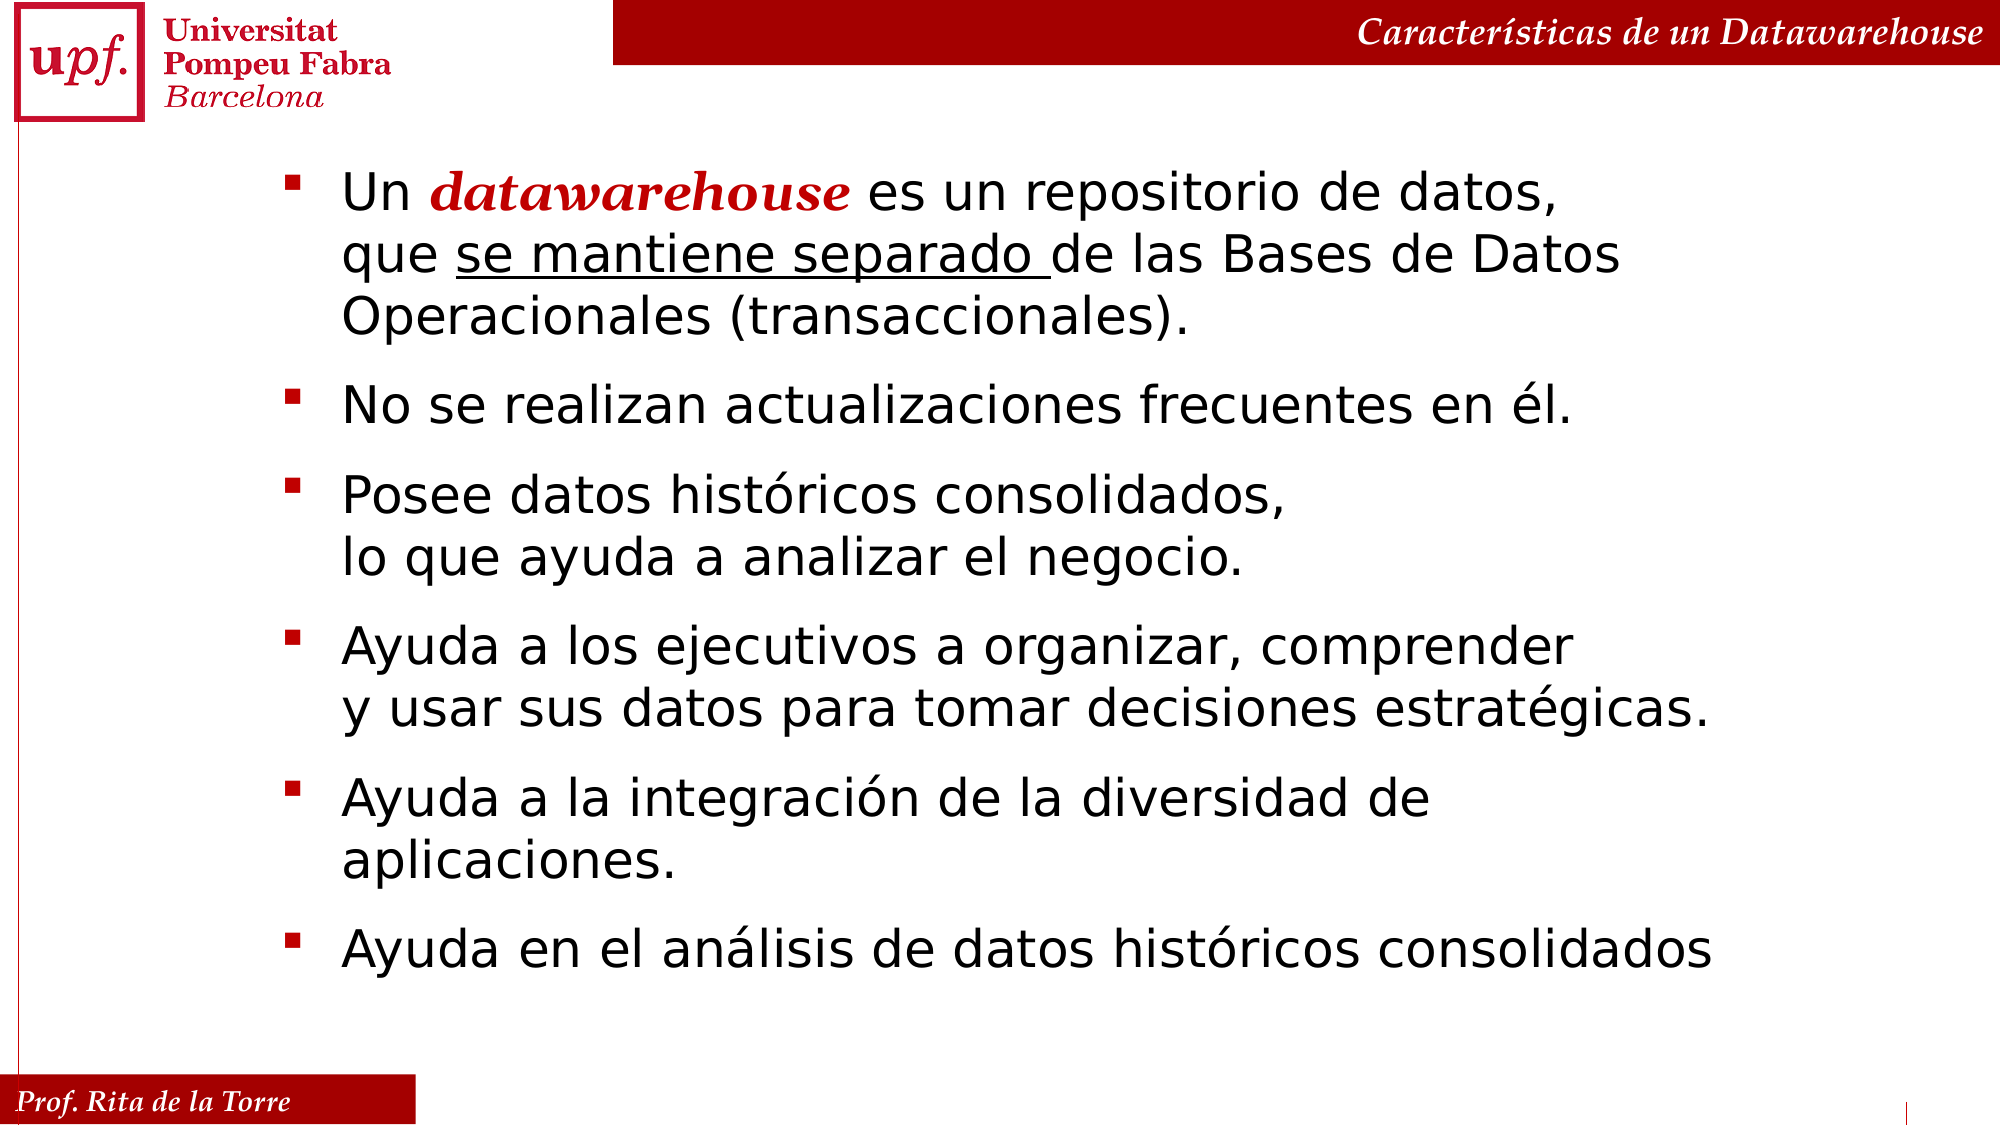

# Características de un Datawarehouse
Un datawarehouse es un repositorio de datos,
que se mantiene separado de las Bases de Datos Operacionales (transaccionales).
No se realizan actualizaciones frecuentes en él.
Posee datos históricos consolidados,
lo que ayuda a analizar el negocio.
Ayuda a los ejecutivos a organizar, comprender
y usar sus datos para tomar decisiones estratégicas.
Ayuda a la integración de la diversidad de
aplicaciones.
Ayuda en el análisis de datos históricos consolidados